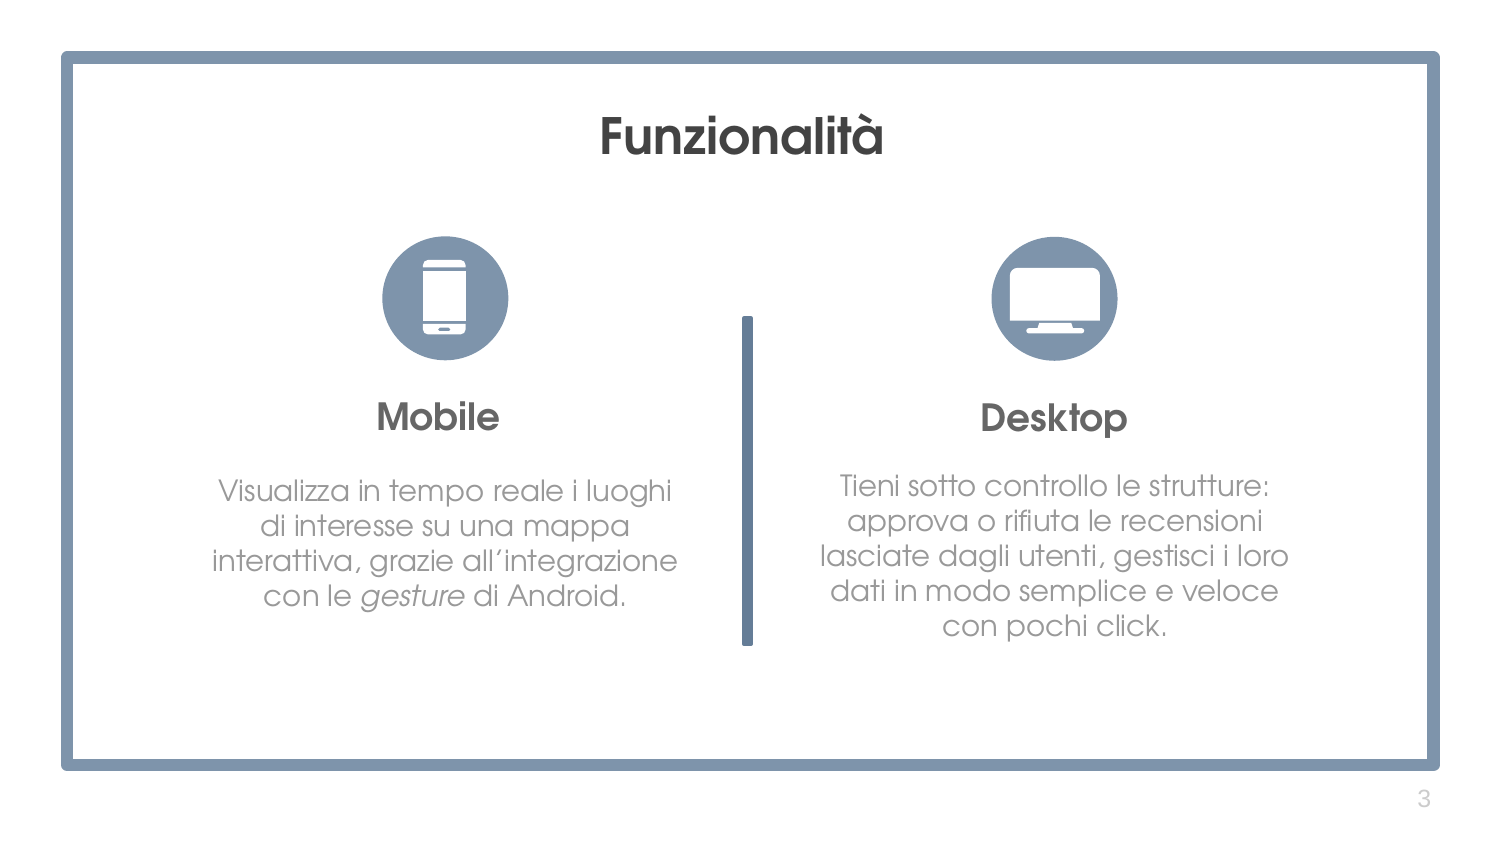

Funzionalità

# Mobile
Desktop
Tieni sotto controllo le strutture:
approva o rifiuta le recensioni lasciate dagli utenti, gestisci i loro dati in modo semplice e veloce con pochi click.
Visualizza in tempo reale i luoghi di interesse su una mappa interattiva, grazie all’integrazione con le gesture di Android.
3